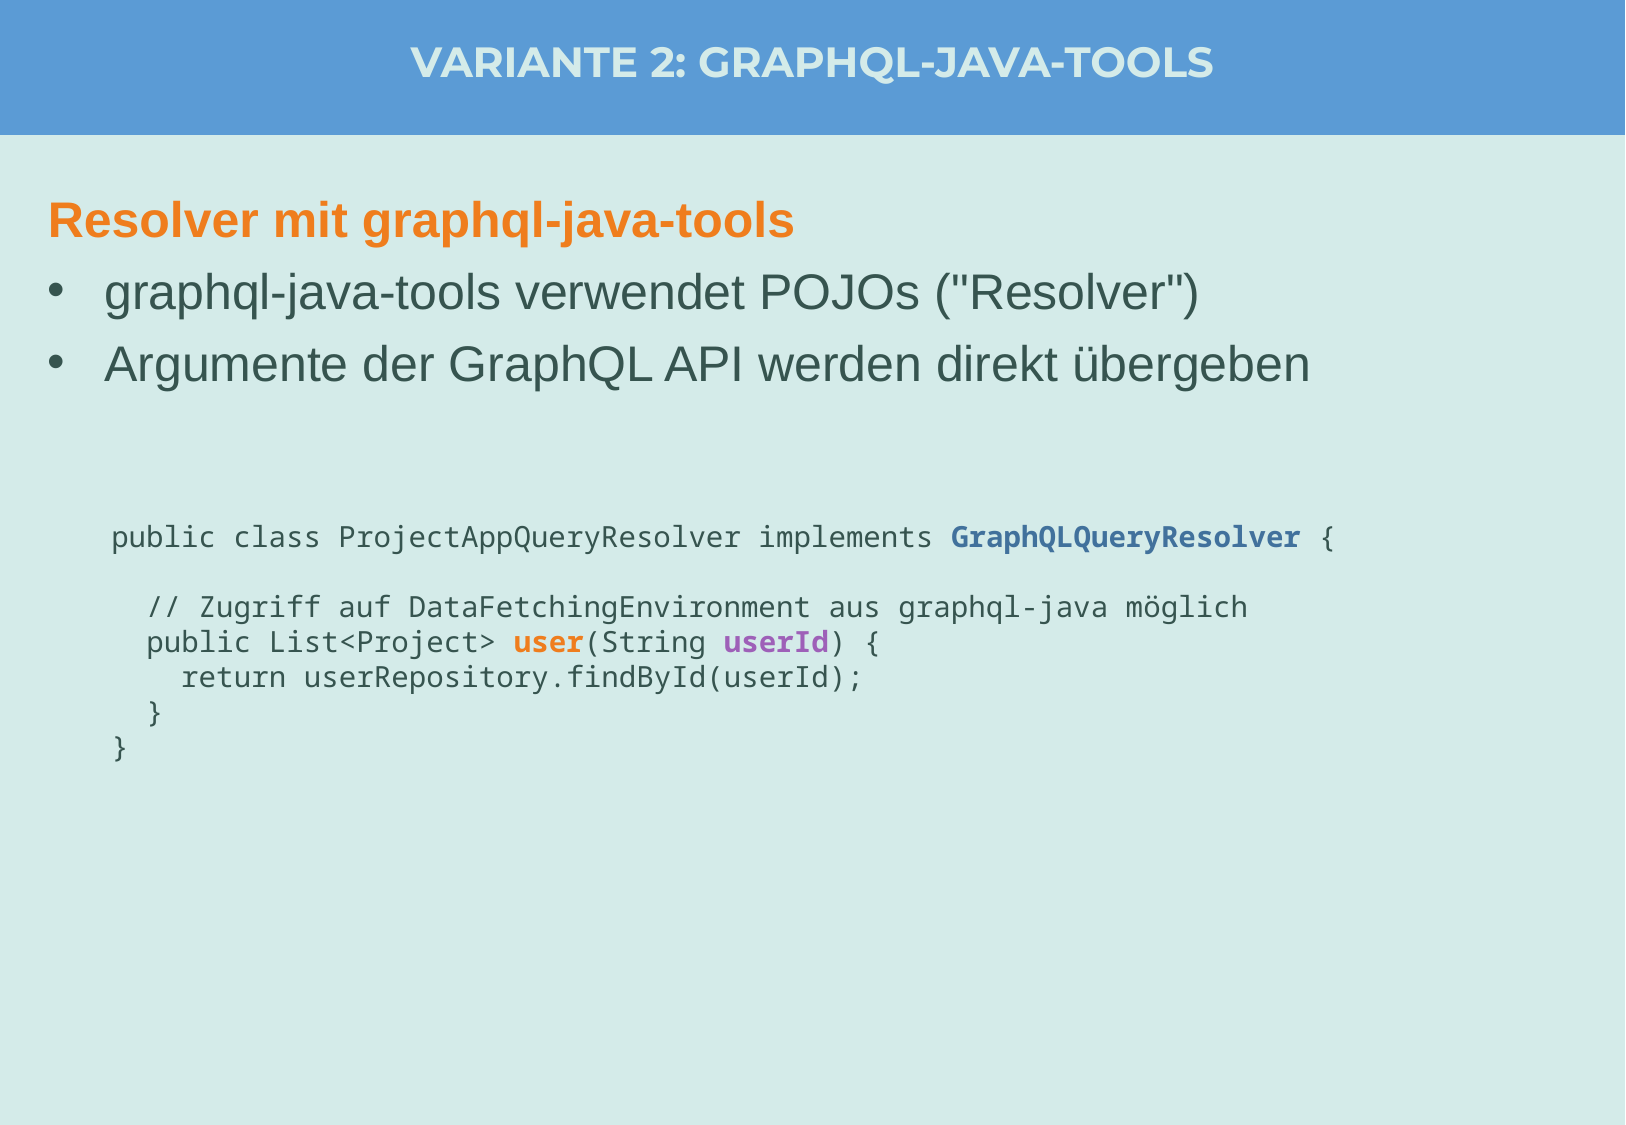

# Variante 2: graphql-java-tools
Resolver mit graphql-java-tools
graphql-java-tools verwendet POJOs ("Resolver")
Argumente der GraphQL API werden direkt übergeben

public class ProjectAppQueryResolver implements GraphQLQueryResolver {
  // Zugriff auf DataFetchingEnvironment aus graphql-java möglich
  public List<Project> user(String userId) {
    return userRepository.findById(userId);
  }
}